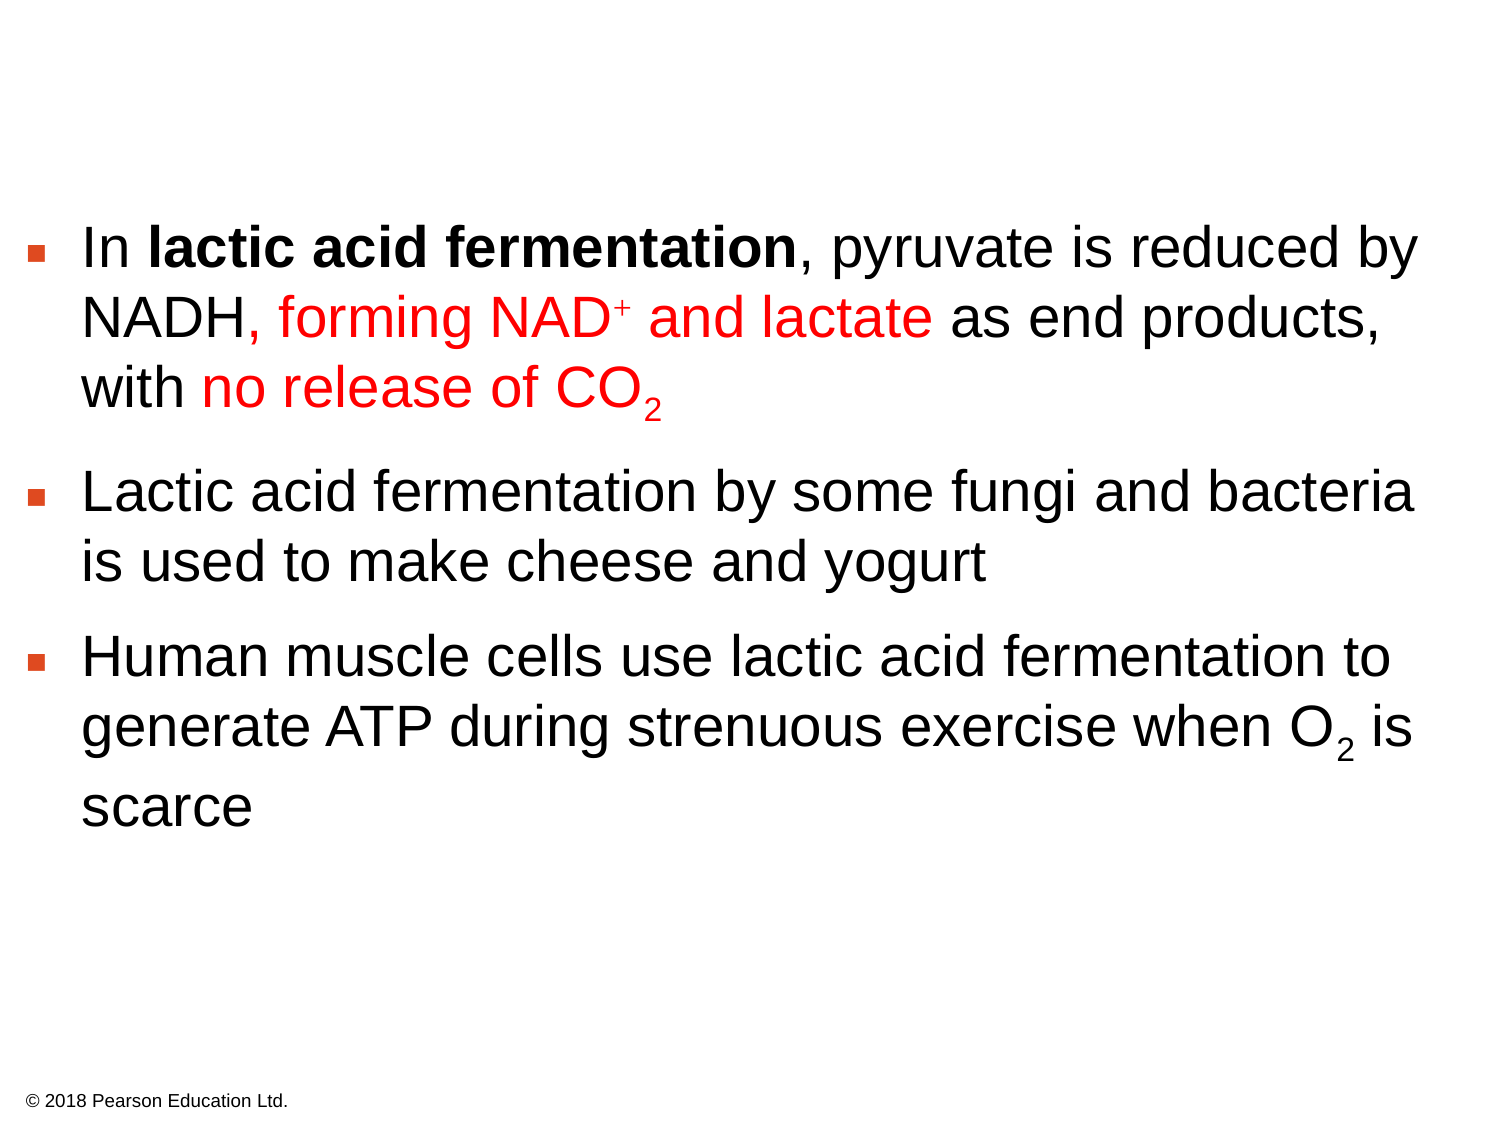

In lactic acid fermentation, pyruvate is reduced by NADH, forming NAD+ and lactate as end products, with no release of CO2
Lactic acid fermentation by some fungi and bacteria is used to make cheese and yogurt
Human muscle cells use lactic acid fermentation to generate ATP during strenuous exercise when O2 is scarce
© 2018 Pearson Education Ltd.